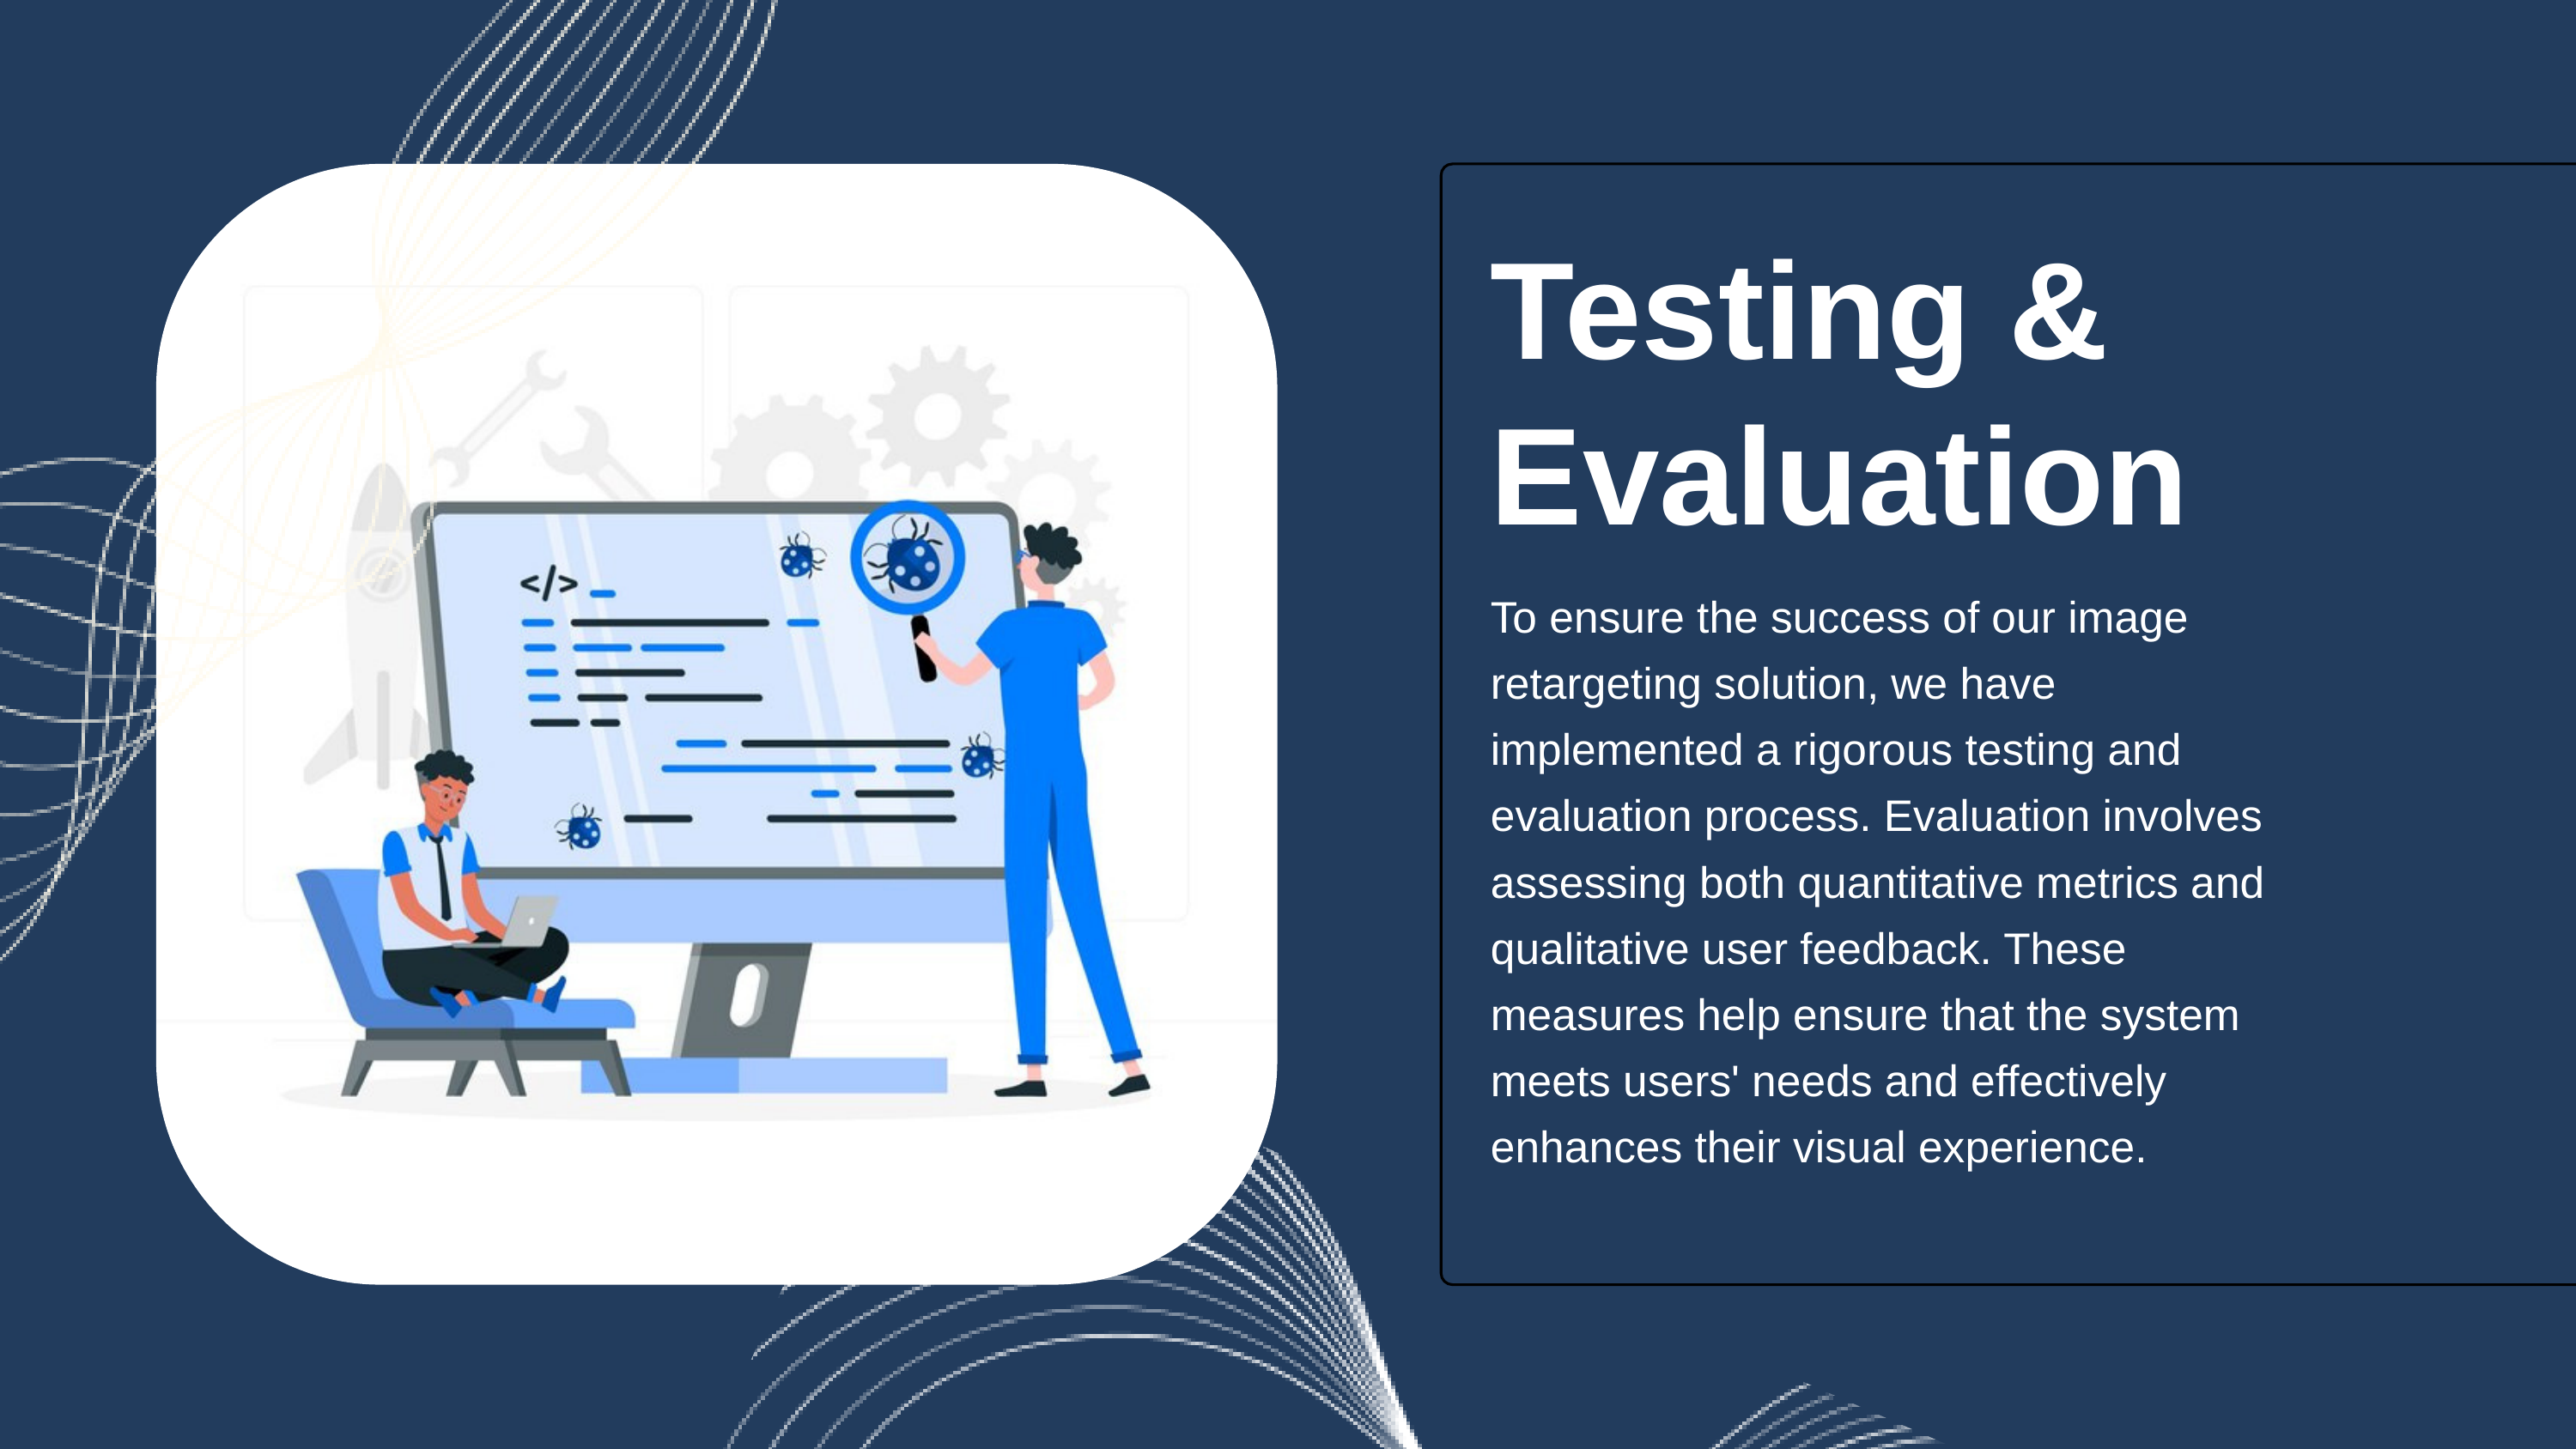

Testing & Evaluation
To ensure the success of our image retargeting solution, we have implemented a rigorous testing and evaluation process. Evaluation involves assessing both quantitative metrics and qualitative user feedback. These measures help ensure that the system meets users' needs and effectively enhances their visual experience.